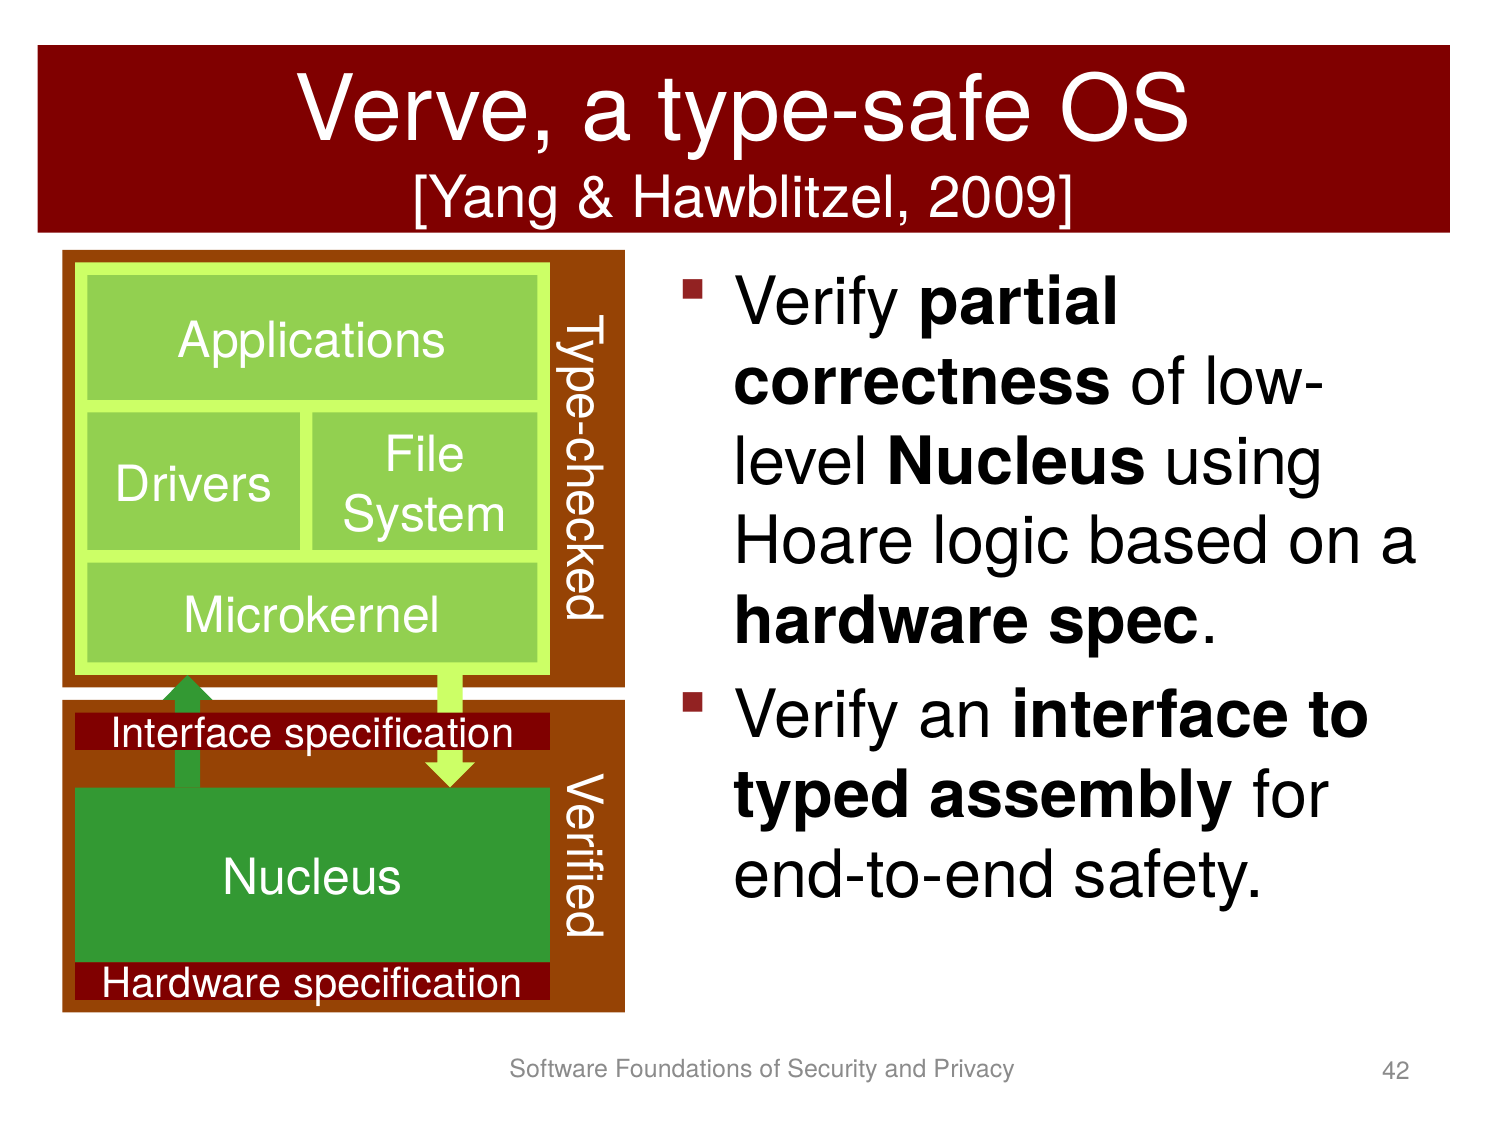

# Verve, a type-safe OS [Yang & Hawblitzel, 2009]
Type-checked
Verify partial correctness of low-level Nucleus using Hoare logic based on a hardware spec.
Verify an interface to typed assembly for end-to-end safety.

Applications
Drivers
File System
Microkernel

Verified
Interface specification
Nucleus
Hardware specification
42